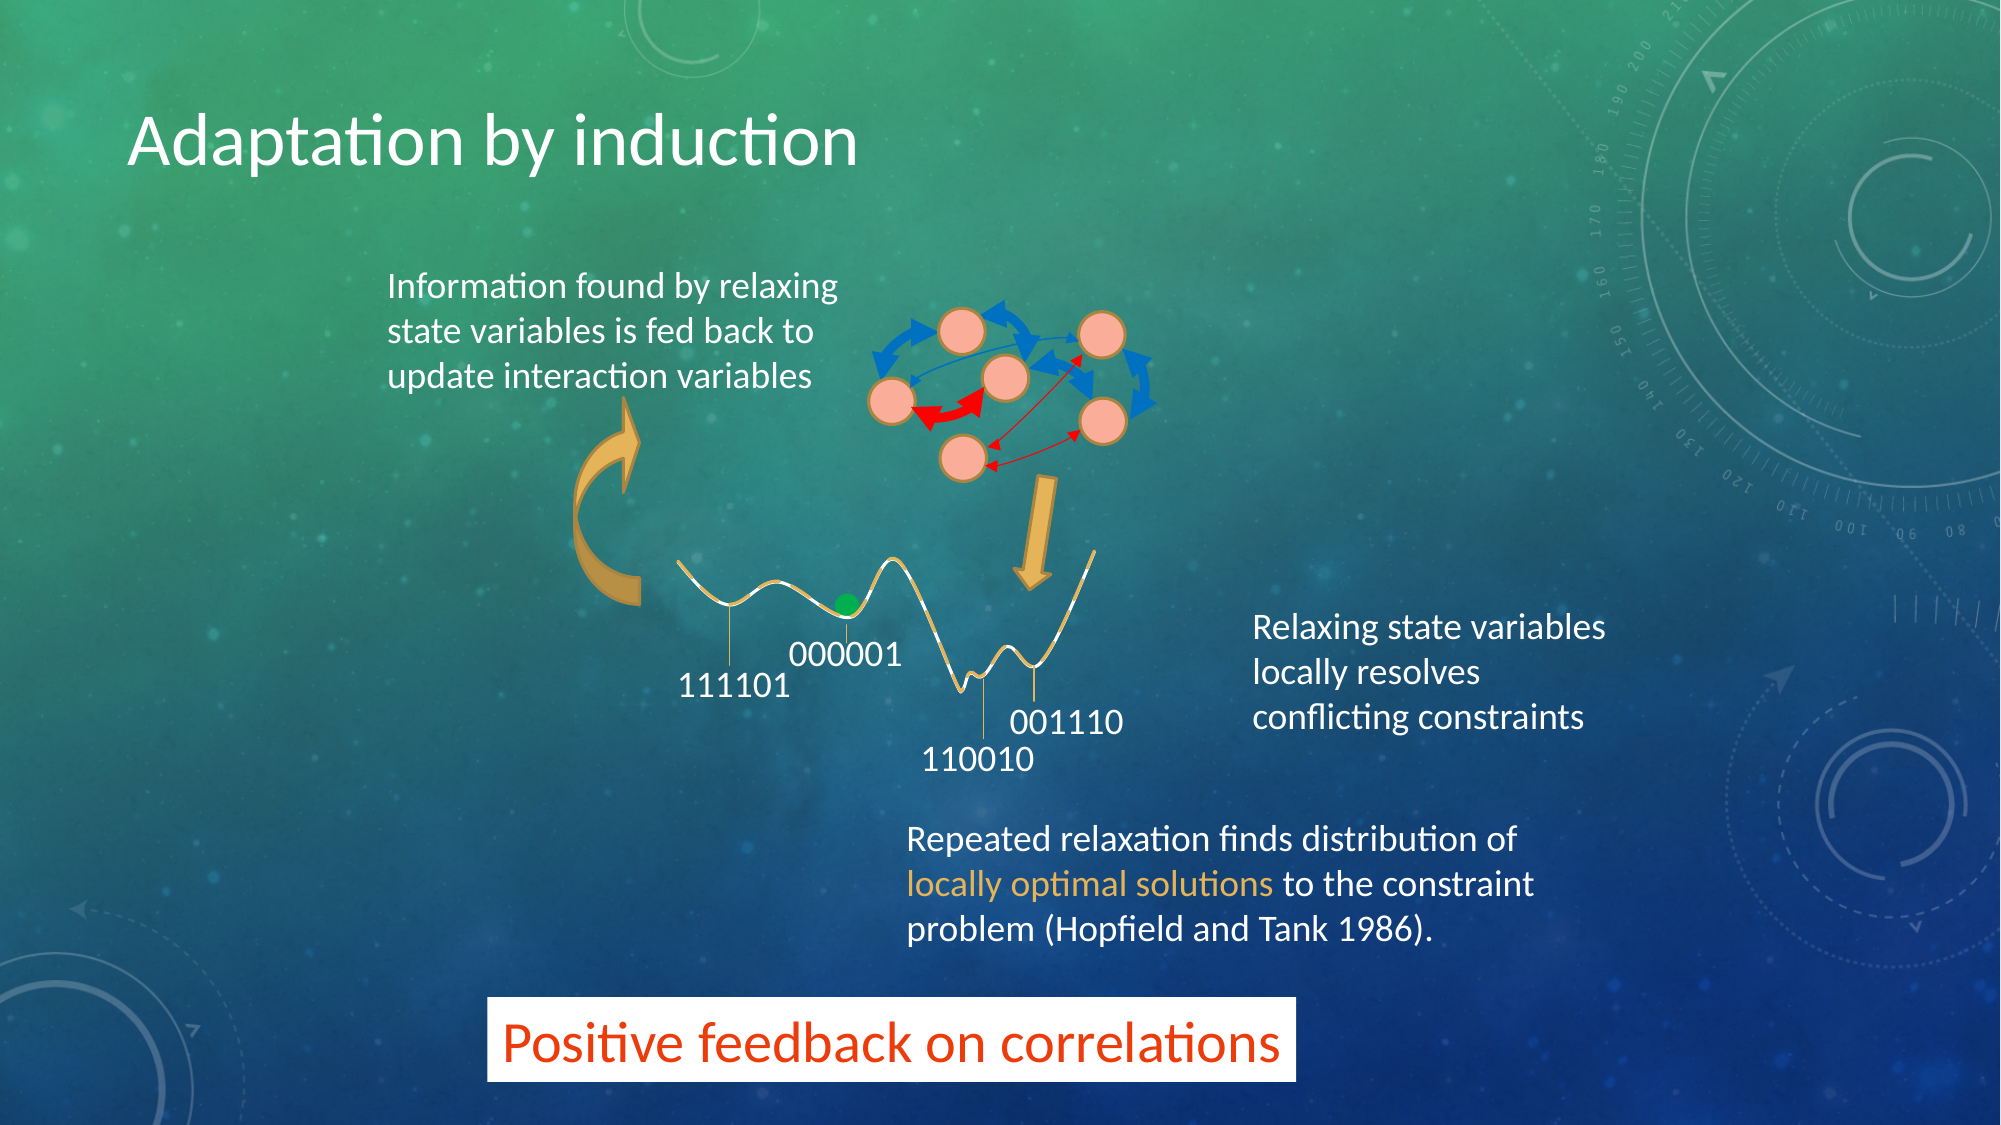

# Adaptation by induction
Information found by relaxing state variables is fed back to update interaction variables

111101
001110
110010
000001
Relaxing state variables locally resolves conflicting constraints
Repeated relaxation finds distribution of  locally optimal solutions to the constraint problem (Hopfield and Tank 1986).

Positive feedback on correlations